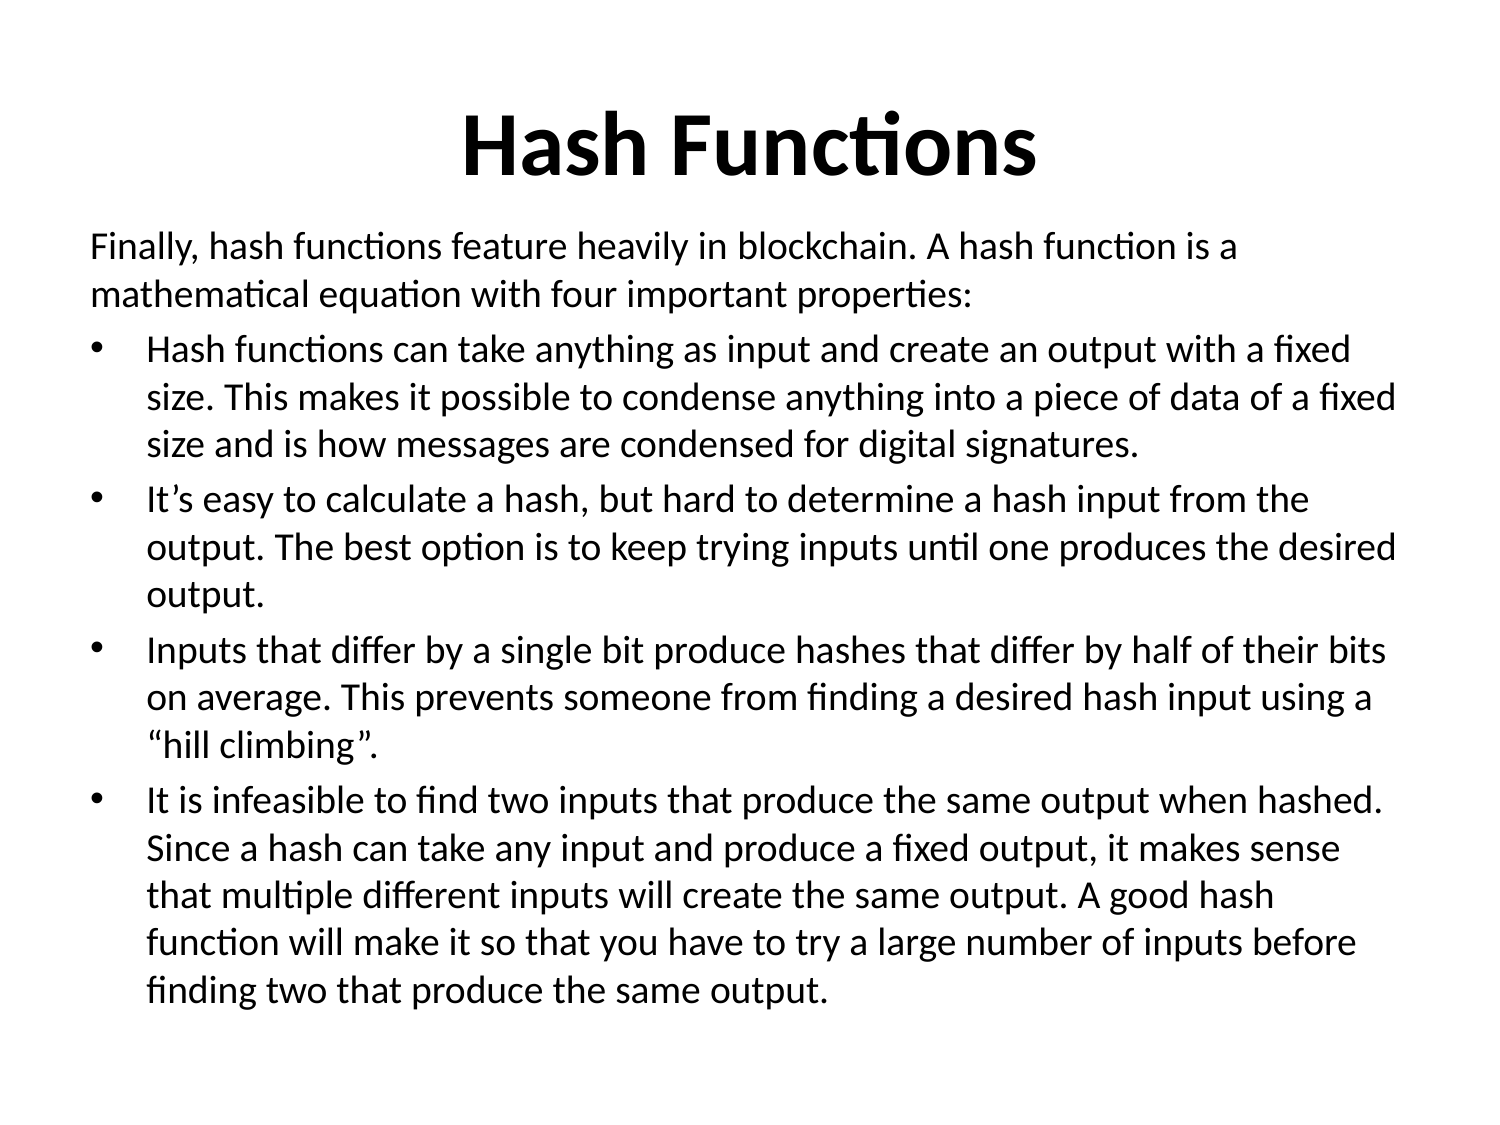

# Hash Functions
Finally, hash functions feature heavily in blockchain. A hash function is a mathematical equation with four important properties:
Hash functions can take anything as input and create an output with a fixed size. This makes it possible to condense anything into a piece of data of a fixed size and is how messages are condensed for digital signatures.
It’s easy to calculate a hash, but hard to determine a hash input from the output. The best option is to keep trying inputs until one produces the desired output.
Inputs that differ by a single bit produce hashes that differ by half of their bits on average. This prevents someone from finding a desired hash input using a “hill climbing”.
It is infeasible to find two inputs that produce the same output when hashed. Since a hash can take any input and produce a fixed output, it makes sense that multiple different inputs will create the same output. A good hash function will make it so that you have to try a large number of inputs before finding two that produce the same output.